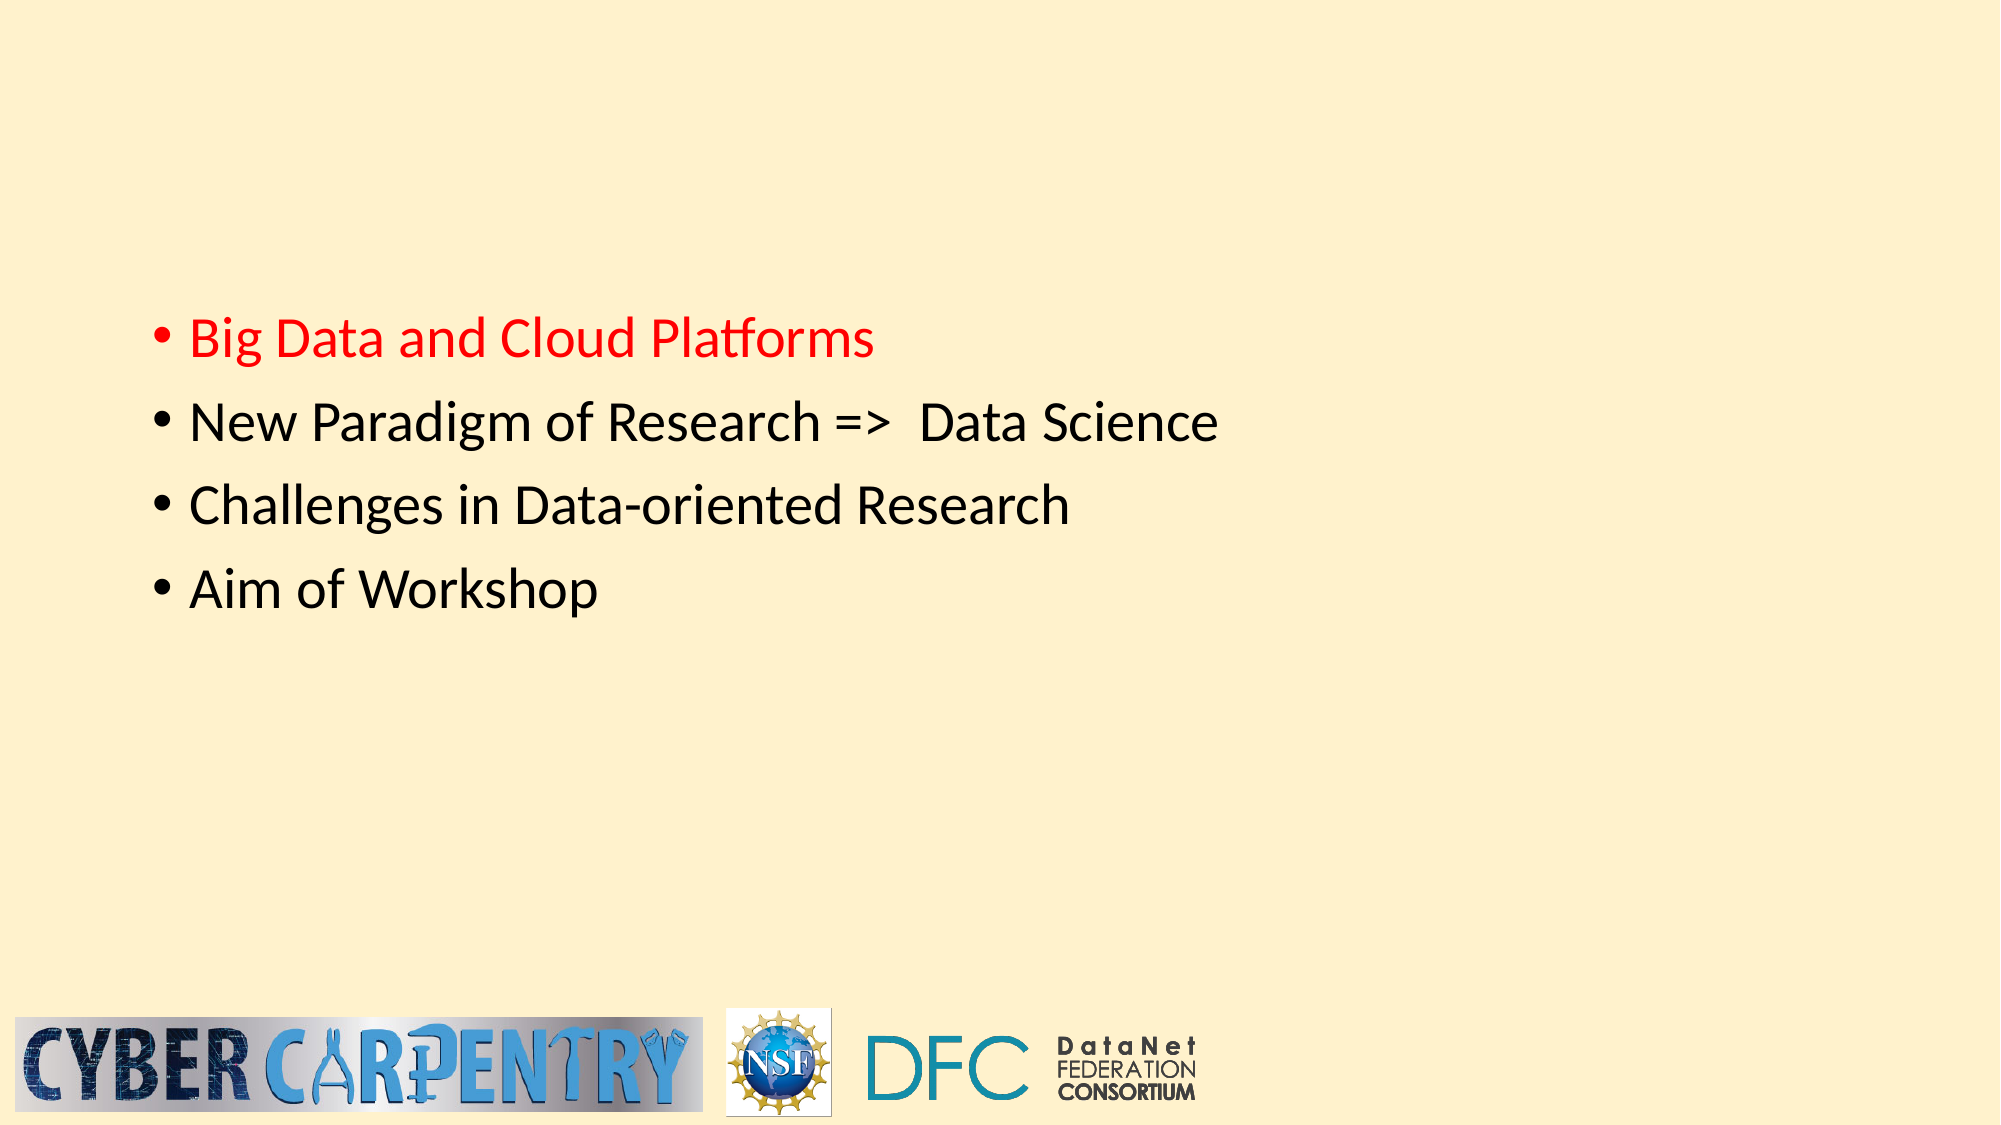

#
Big Data and Cloud Platforms
New Paradigm of Research =>  Data Science
Challenges in Data-oriented Research
Aim of Workshop